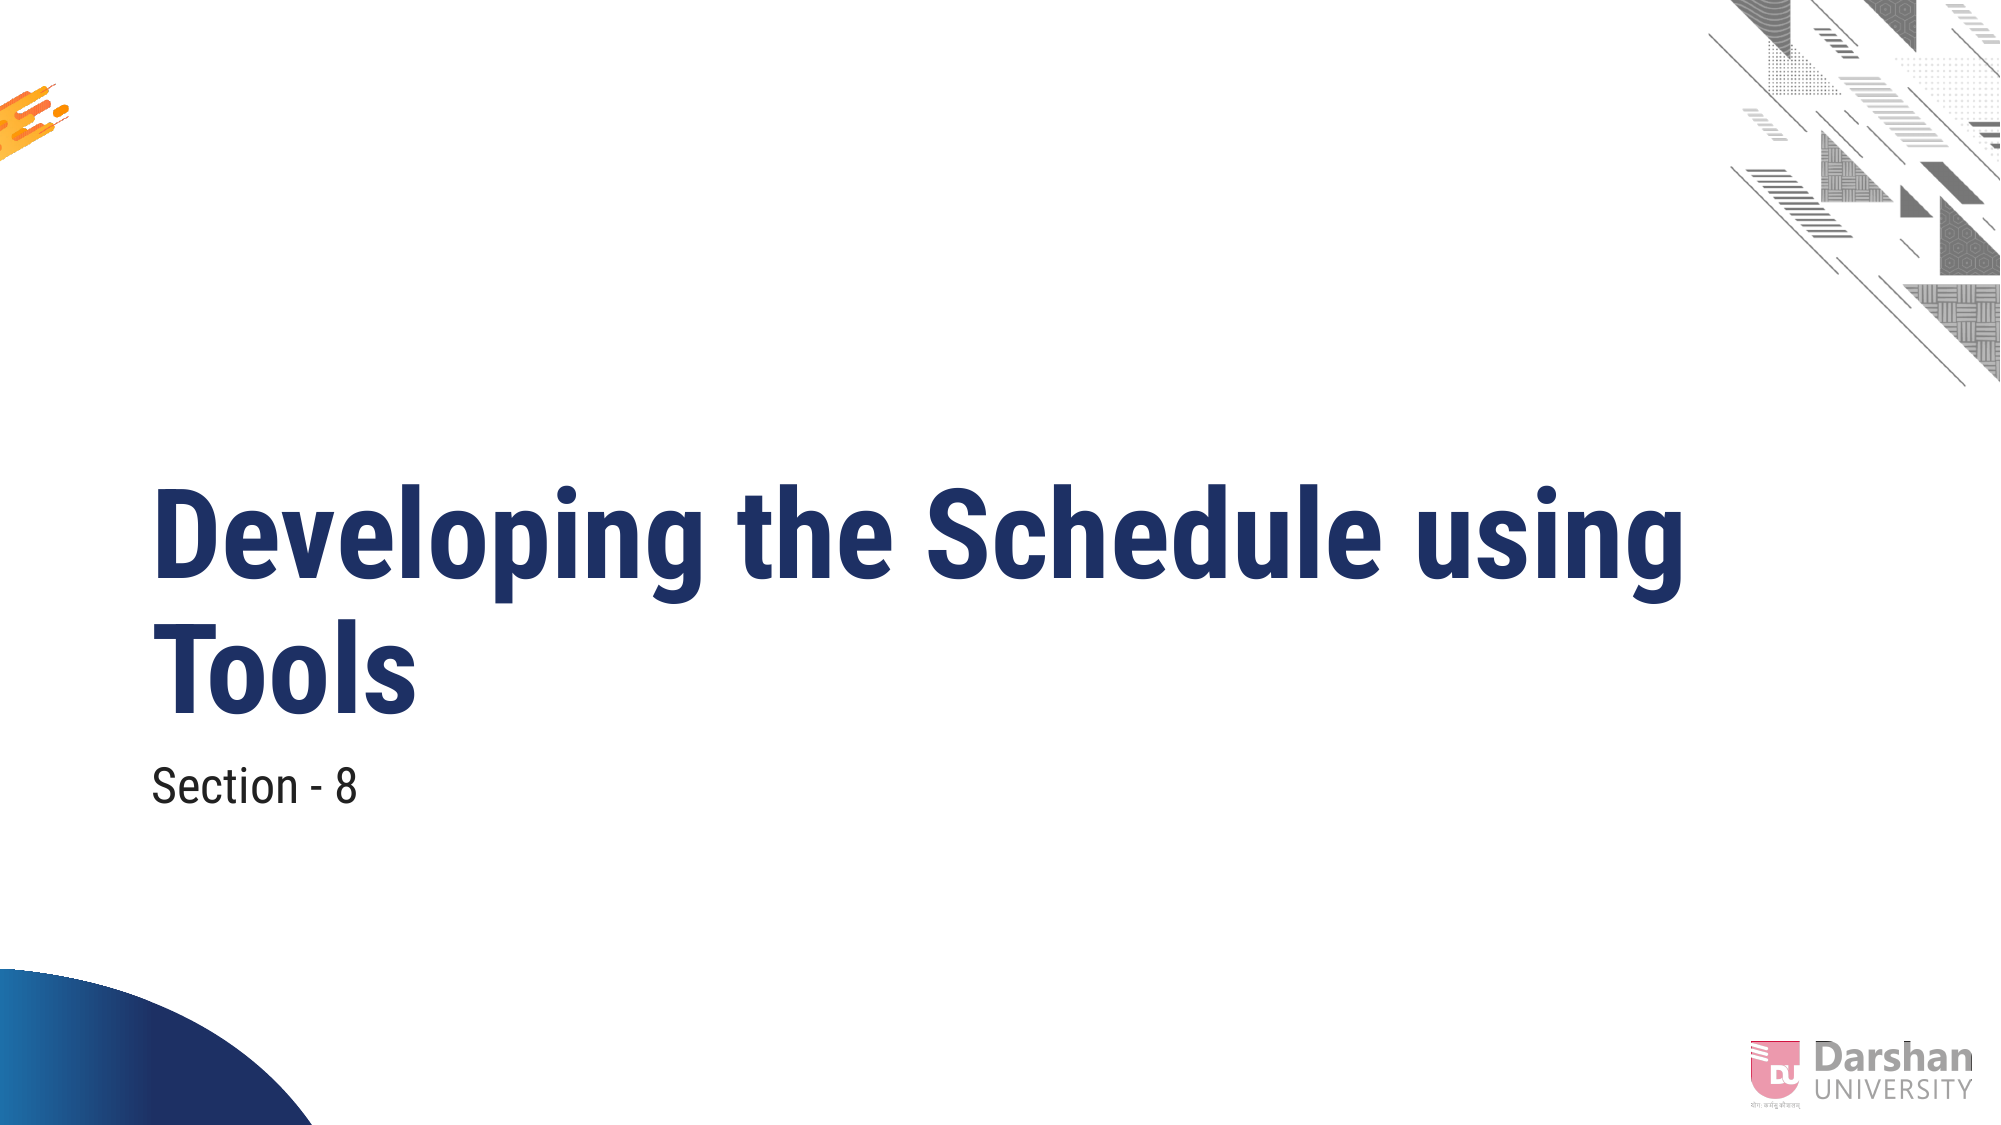

# Developing the Schedule using Tools
Section - 8